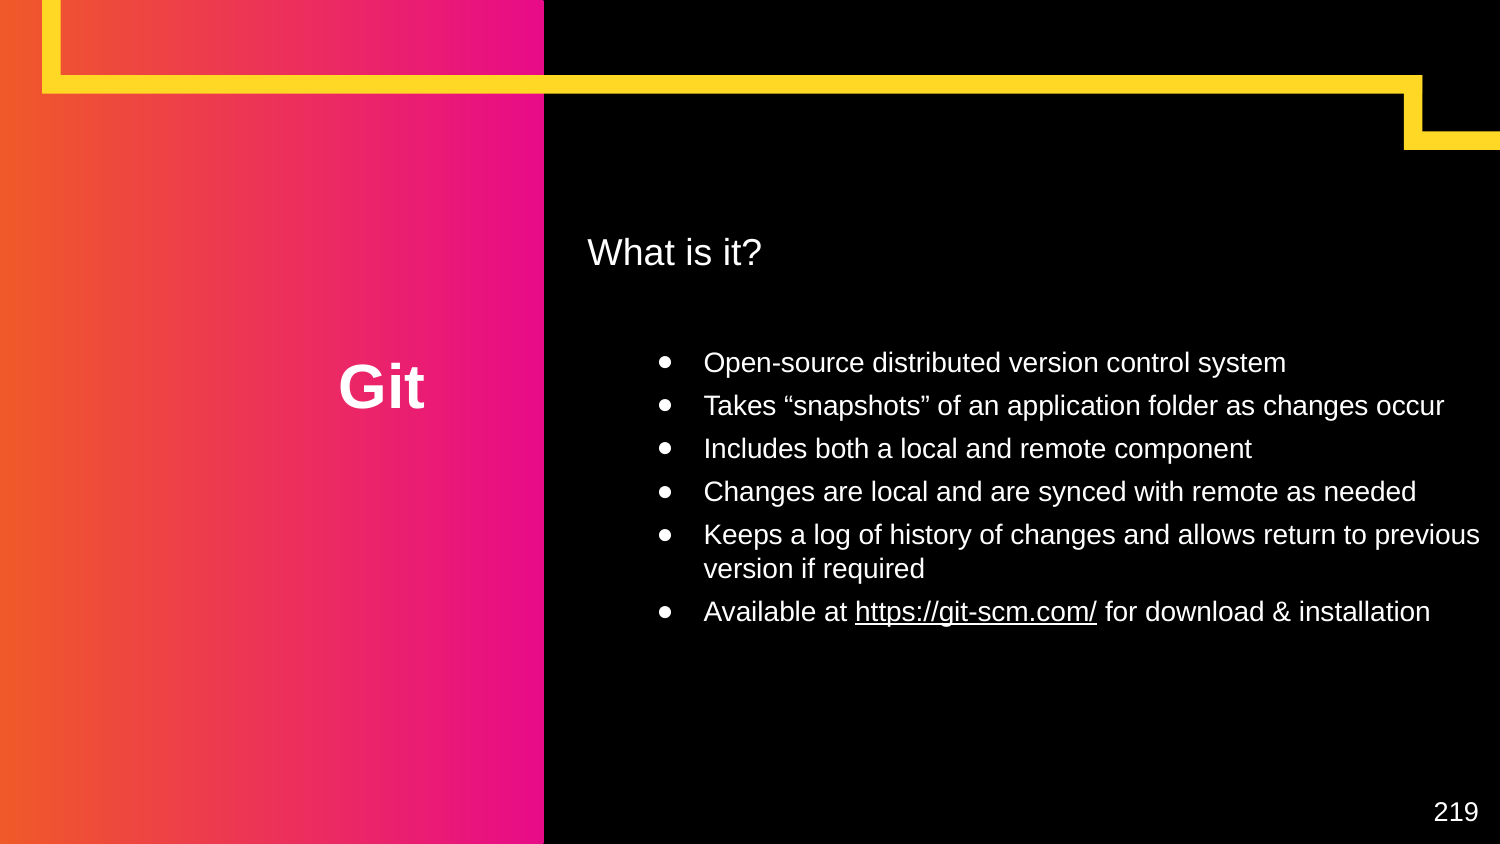

What is it?
Open-source distributed version control system
Takes “snapshots” of an application folder as changes occur
Includes both a local and remote component
Changes are local and are synced with remote as needed
Keeps a log of history of changes and allows return to previous version if required
Available at https://git-scm.com/ for download & installation
# Git
219